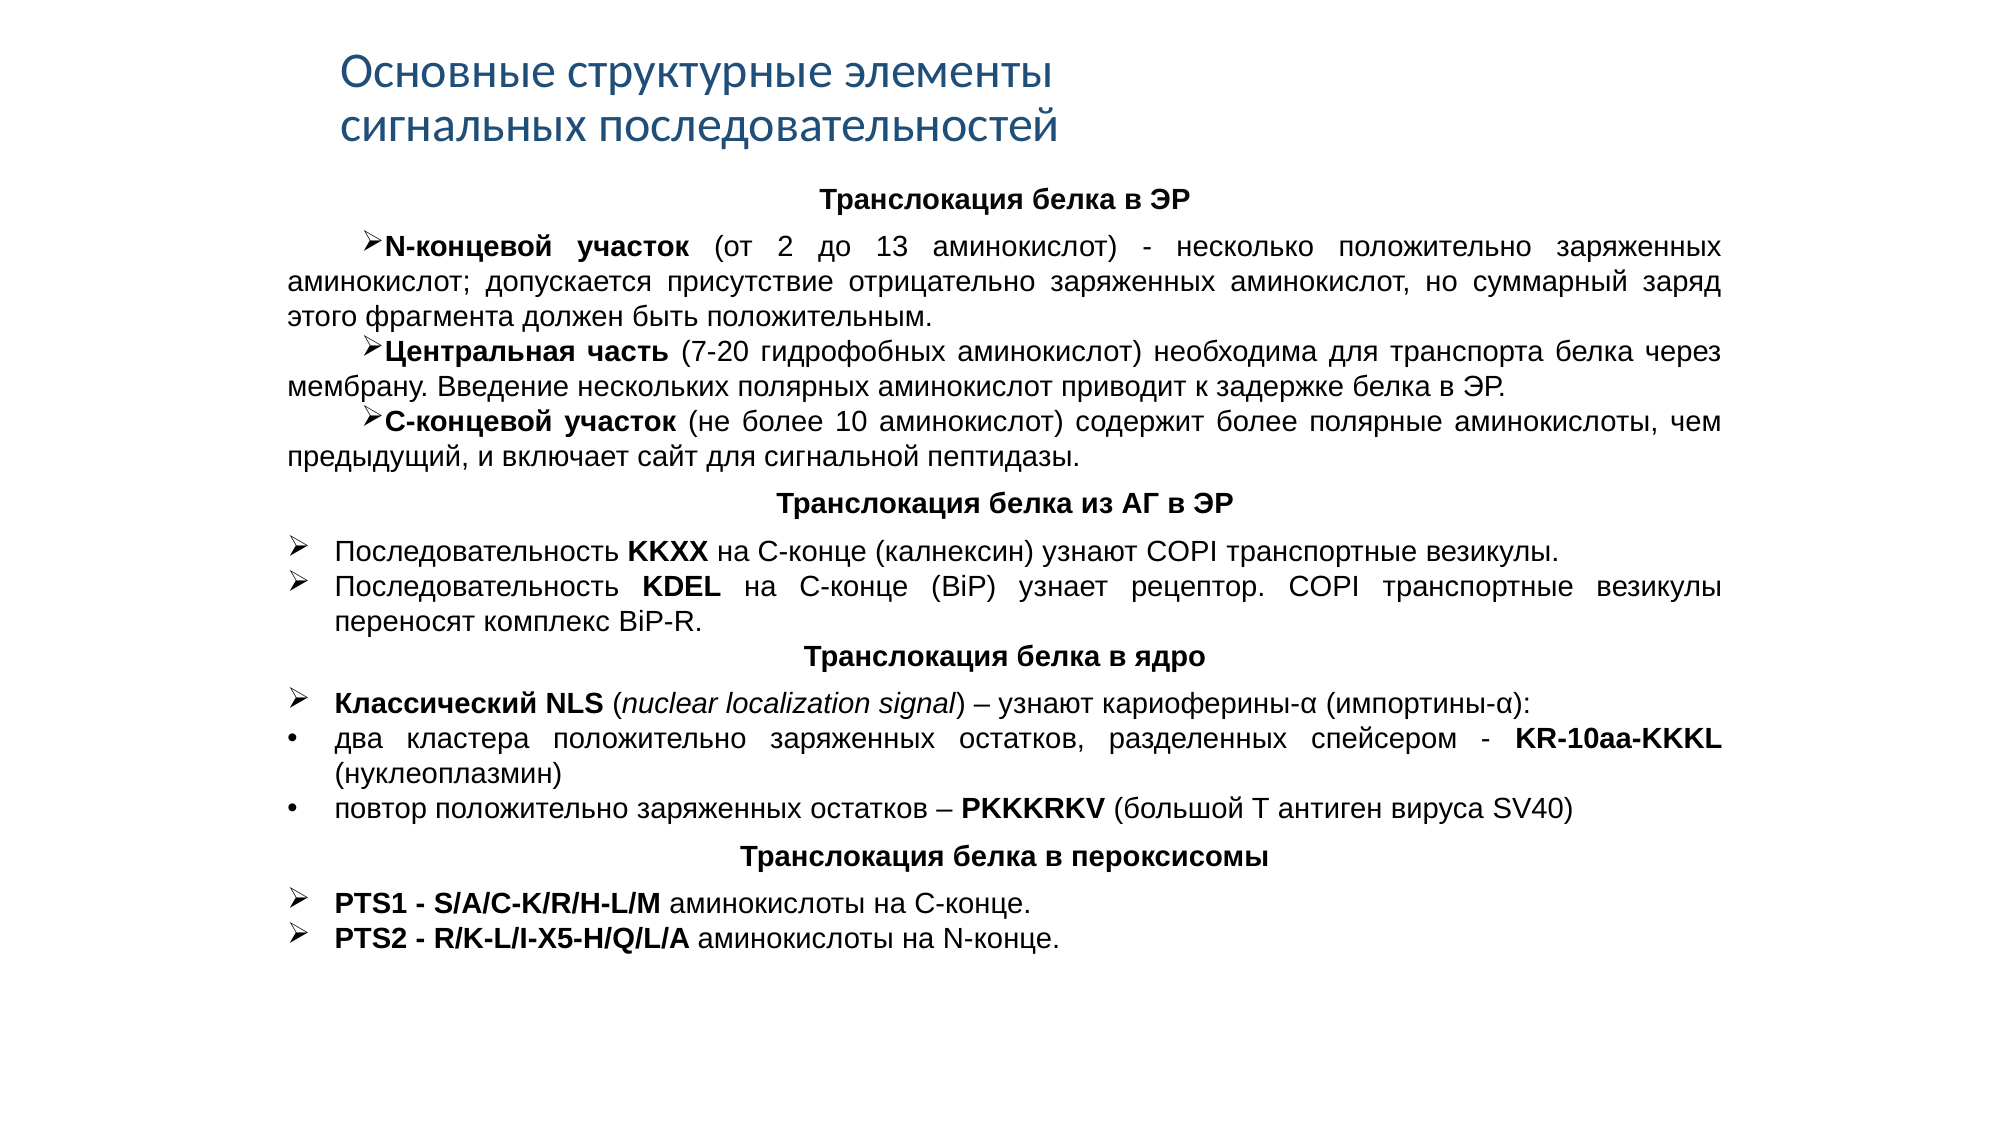

# Основные структурные элементы сигнальных последовательностей
Транслокация белка в ЭР
N-концевой участок (от 2 до 13 аминокислот) - несколько положительно заряженных аминокислот; допускается присутствие отрицательно заряженных аминокислот, но суммарный заряд этого фрагмента должен быть положительным.
Центральная часть (7-20 гидрофобных аминокислот) необходима для транспорта белка через мембрану. Введение нескольких полярных аминокислот приводит к задержке белка в ЭР.
C-концевой участок (не более 10 аминокислот) содержит более полярные аминокислоты, чем предыдущий, и включает сайт для сигнальной пептидазы.
Транслокация белка из АГ в ЭР
Последовательность KKXX на С-конце (калнексин) узнают COPI транспортные везикулы.
Последовательность KDEL на С-конце (BiP) узнает рецептор. COPI транспортные везикулы переносят комплекс BiP-R.
Транслокация белка в ядро
Классический NLS (nuclear localization signal) – узнают кариоферины-α (импортины-α):
два кластера положительно заряженных остатков, разделенных спейсером - KR-10aa-KKKL (нуклеоплазмин)
повтор положительно заряженных остатков – PKKKRKV (большой Т антиген вируса SV40)
Транслокация белка в пероксисомы
PTS1 - S/A/C-K/R/H-L/M аминокислоты на С-конце.
PTS2 - R/K-L/I-X5-H/Q/L/A аминокислоты на N-конце.